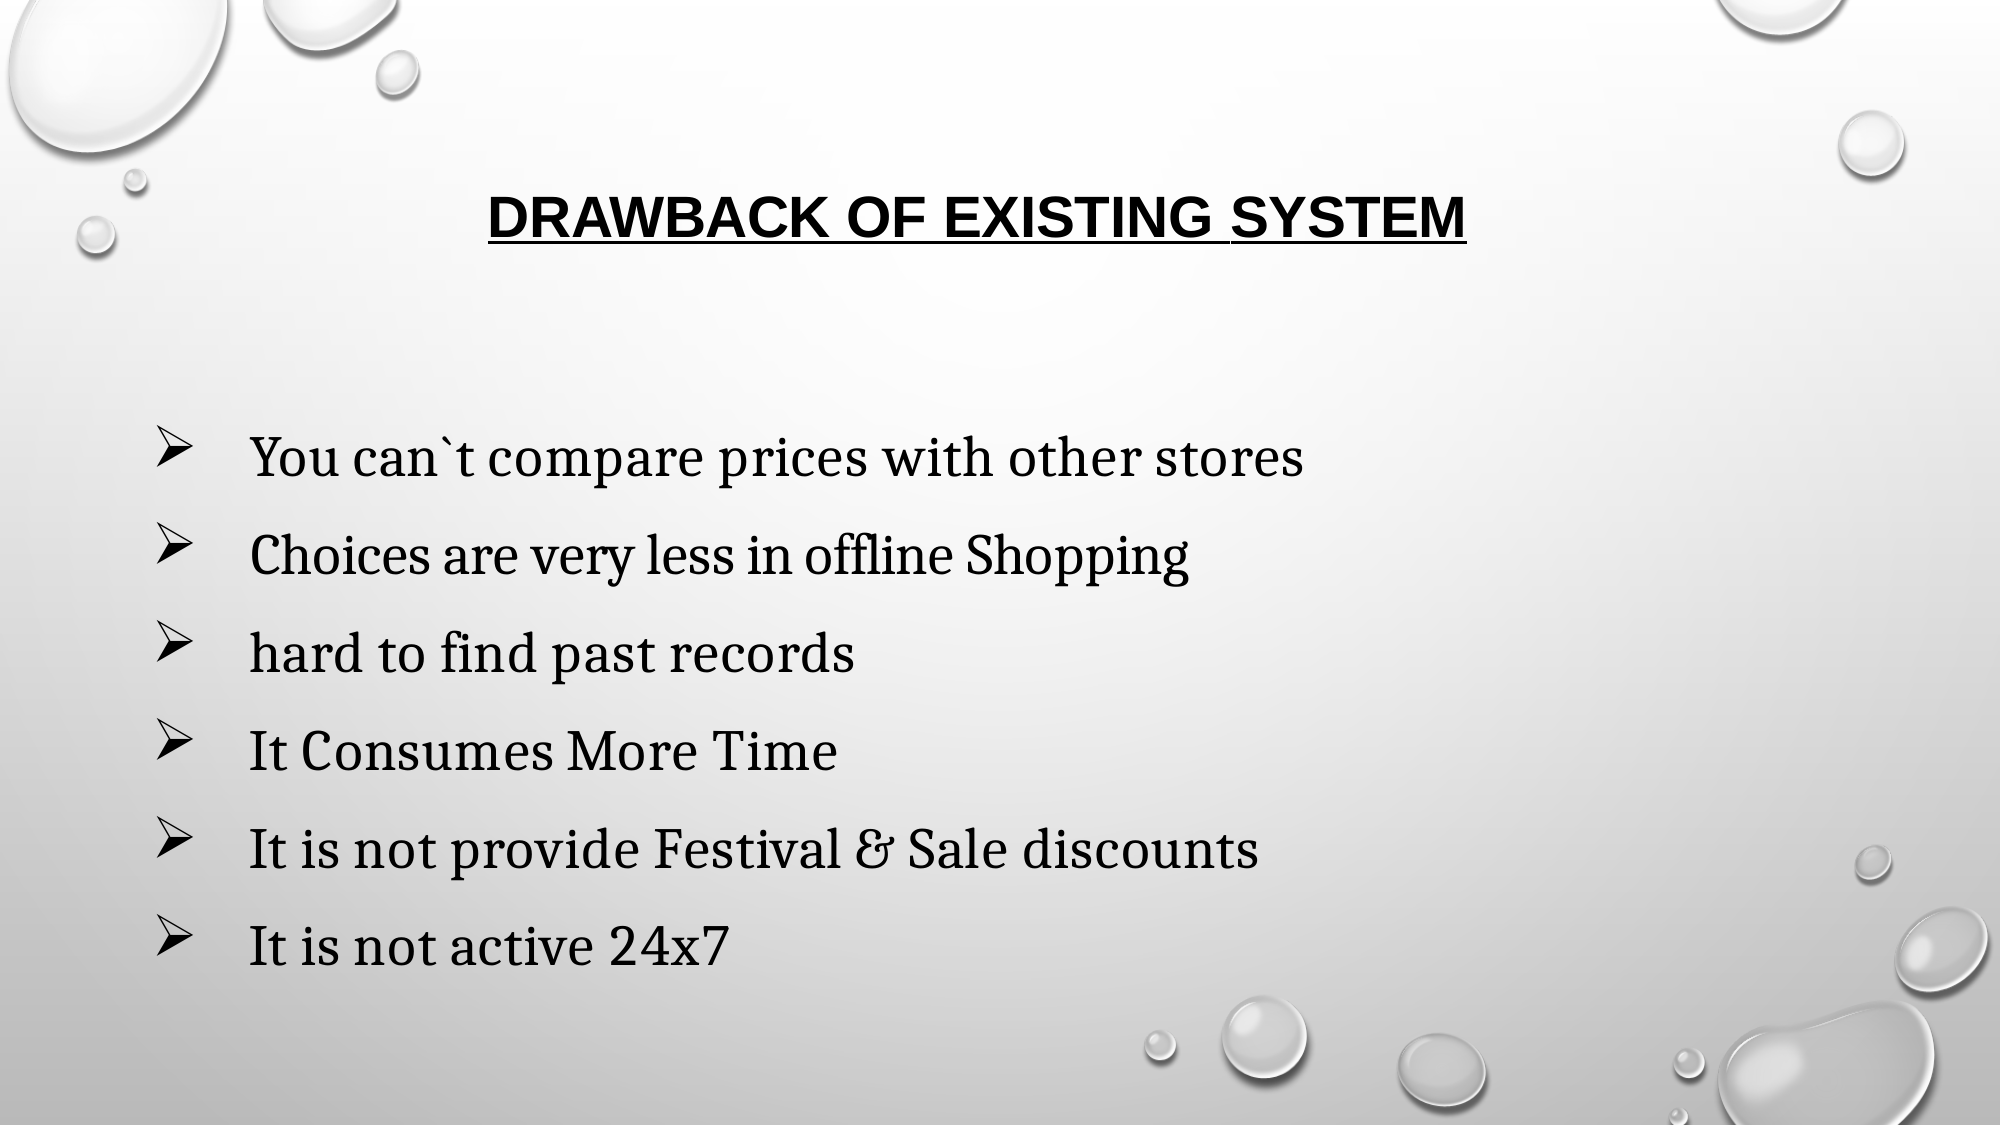

# Drawback of Existing System
You can`t compare prices with other stores
Choices are very less in offline Shopping
hard to find past records
It Consumes More Time
It is not provide Festival & Sale discounts
It is not active 24x7